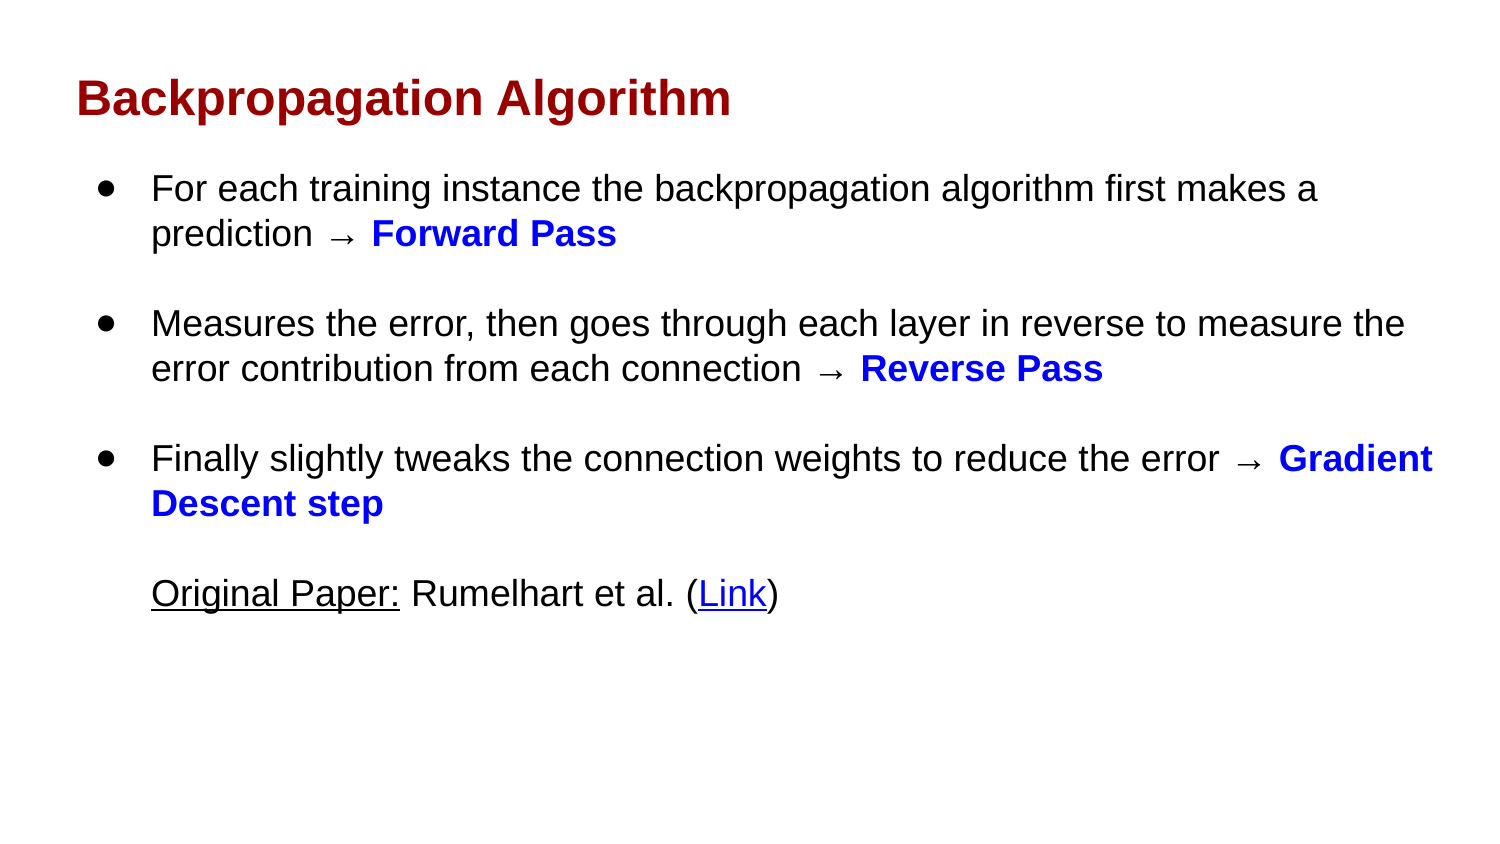

Backpropagation Algorithm
For each training instance the backpropagation algorithm first makes a prediction → Forward Pass
Measures the error, then goes through each layer in reverse to measure the error contribution from each connection → Reverse Pass
Finally slightly tweaks the connection weights to reduce the error → Gradient Descent step
Original Paper: Rumelhart et al. (Link)